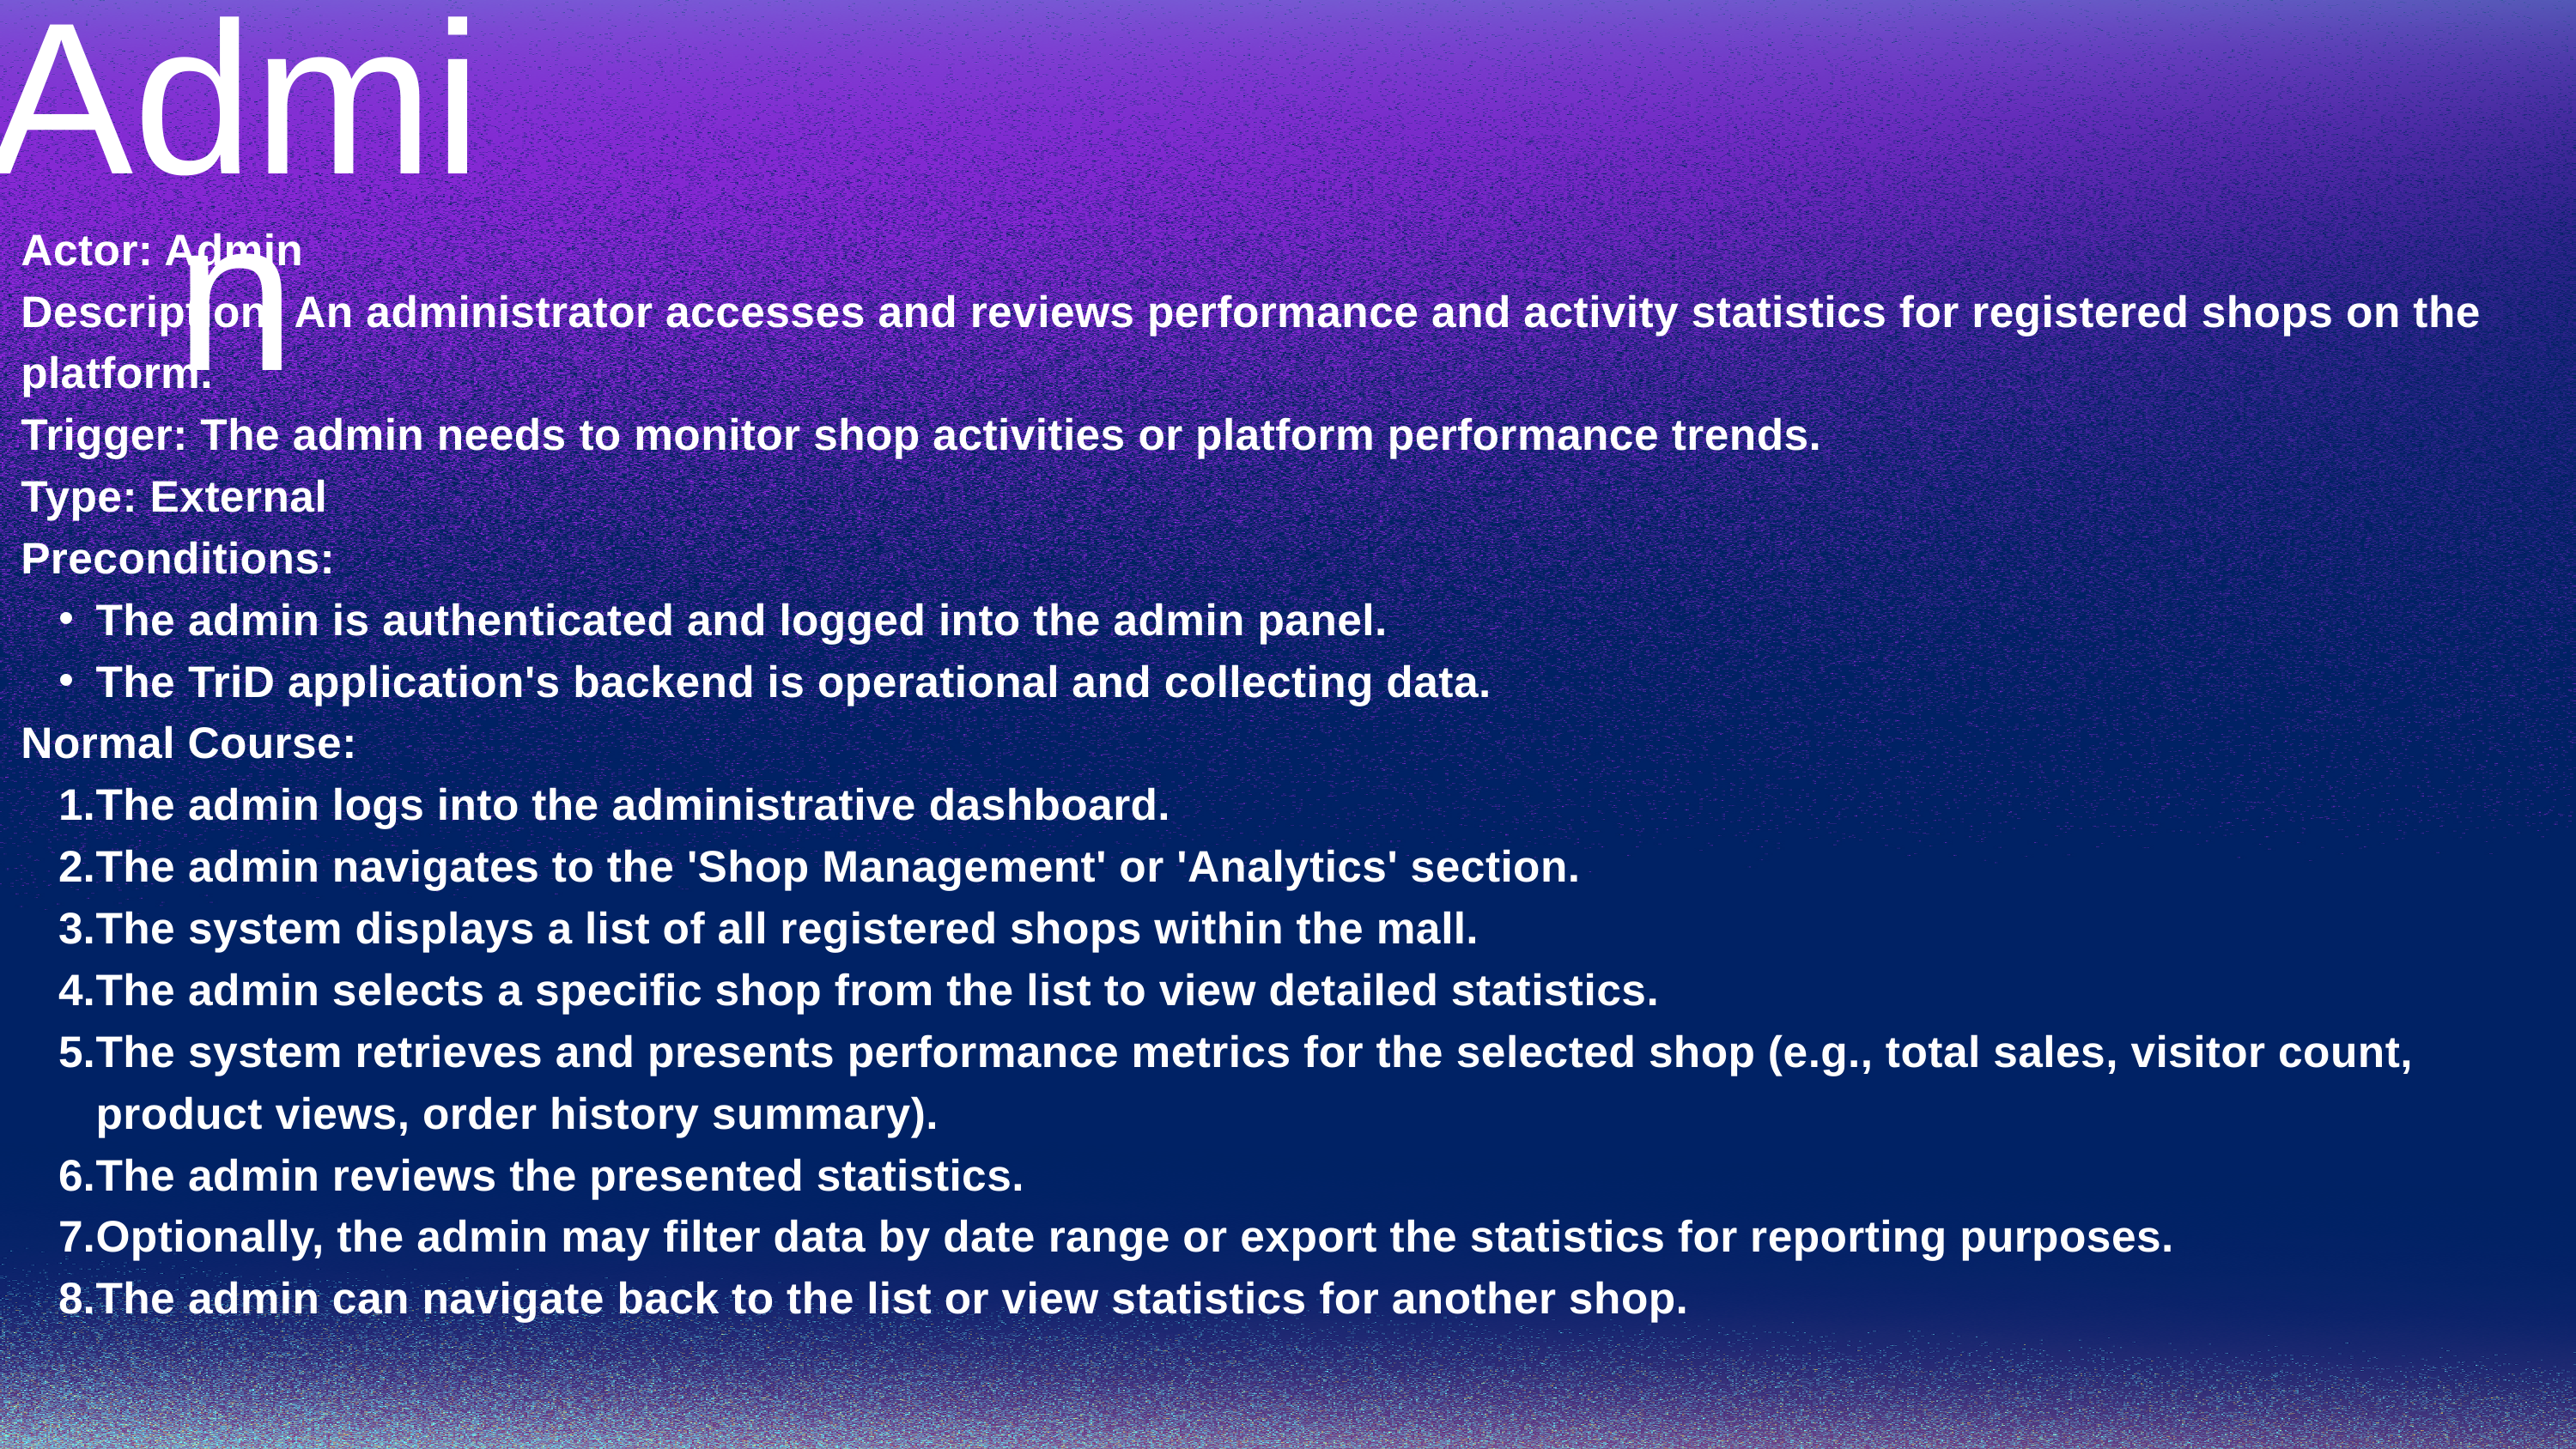

Admin
Actor: Admin
Description: An administrator accesses and reviews performance and activity statistics for registered shops on the platform.
Trigger: The admin needs to monitor shop activities or platform performance trends.
Type: External
Preconditions:
The admin is authenticated and logged into the admin panel.
The TriD application's backend is operational and collecting data.
Normal Course:
The admin logs into the administrative dashboard.
The admin navigates to the 'Shop Management' or 'Analytics' section.
The system displays a list of all registered shops within the mall.
The admin selects a specific shop from the list to view detailed statistics.
The system retrieves and presents performance metrics for the selected shop (e.g., total sales, visitor count, product views, order history summary).
The admin reviews the presented statistics.
Optionally, the admin may filter data by date range or export the statistics for reporting purposes.
The admin can navigate back to the list or view statistics for another shop.